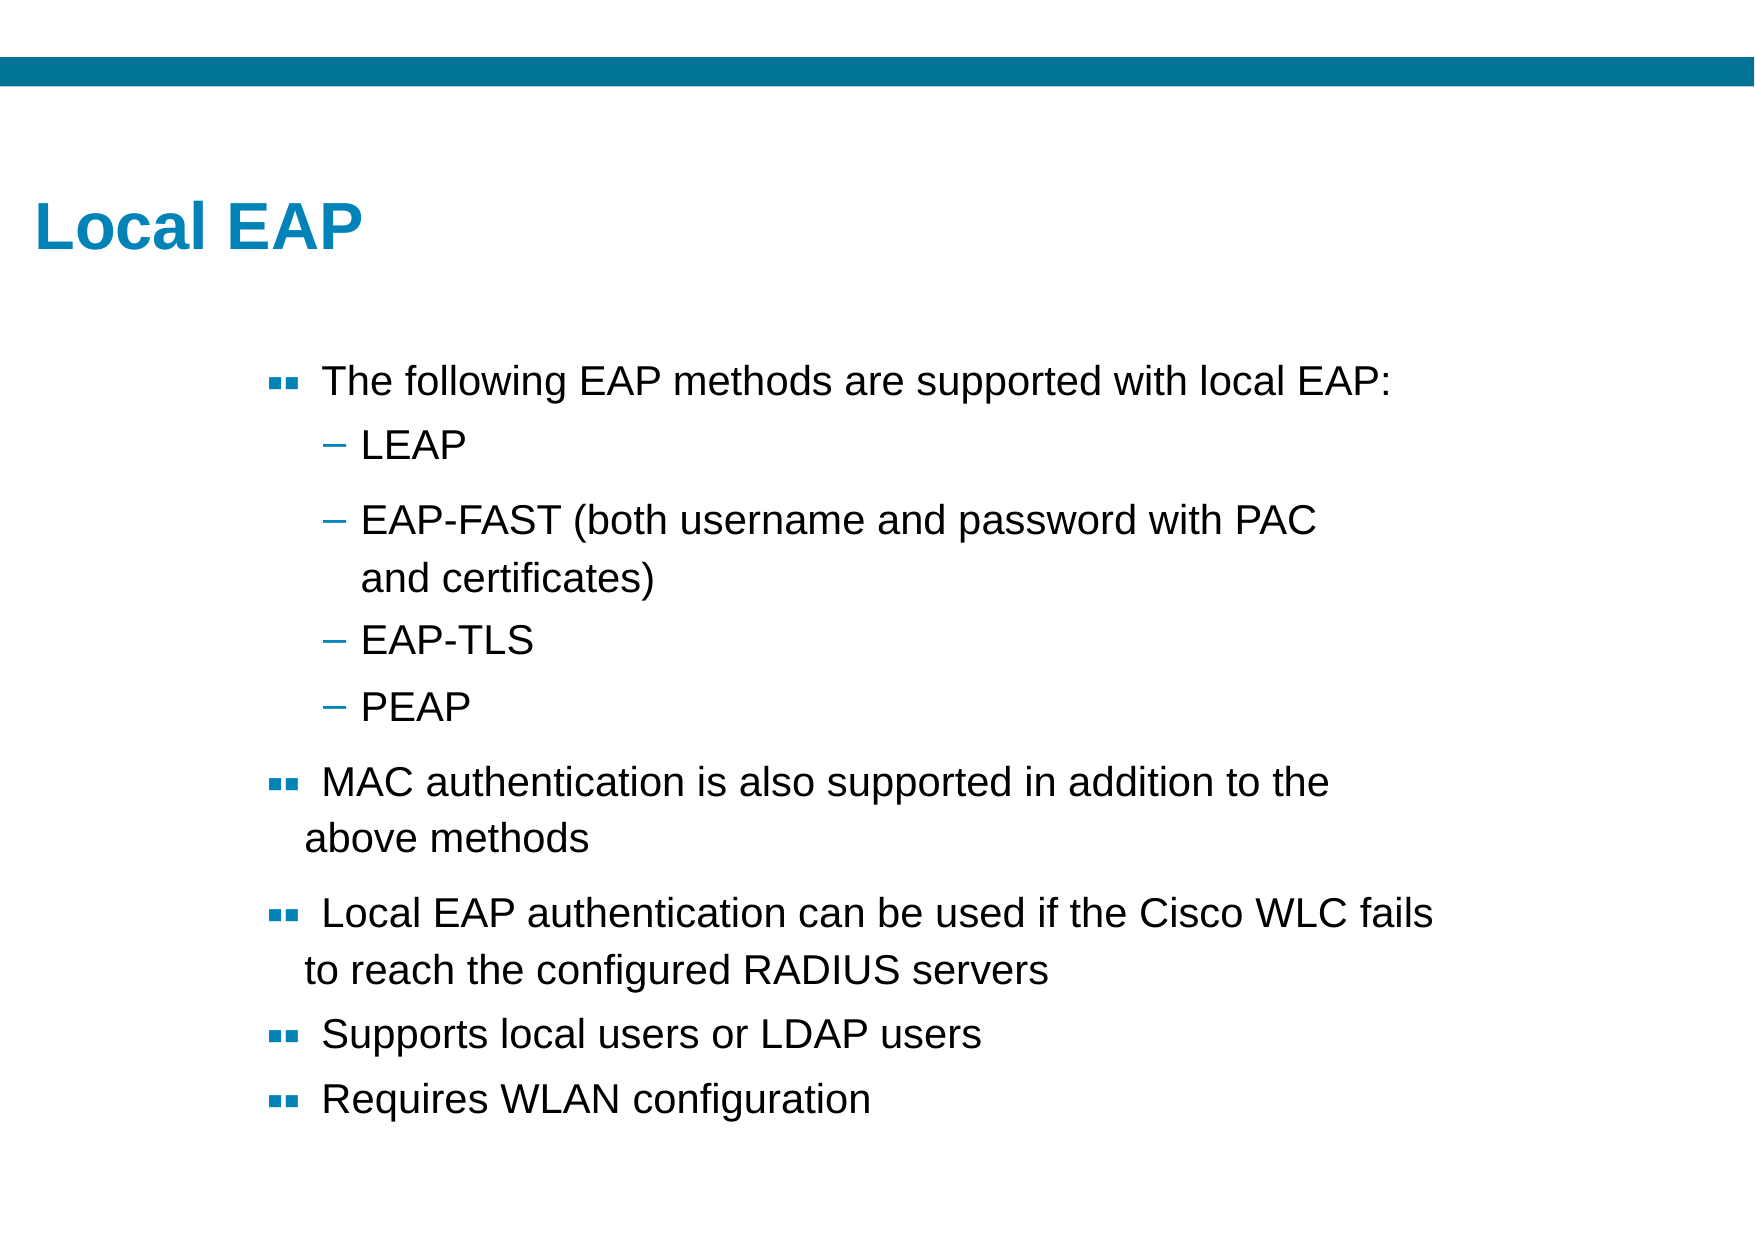

# Local EAP
▪▪  The following EAP methods are supported with local EAP:
LEAP
EAP-FAST (both username and password with PAC and certificates)
EAP-TLS
PEAP
▪▪  MAC authentication is also supported in addition to the above methods
▪▪  Local EAP authentication can be used if the Cisco WLC fails to reach the configured RADIUS servers
▪▪  Supports local users or LDAP users
▪▪  Requires WLAN configuration